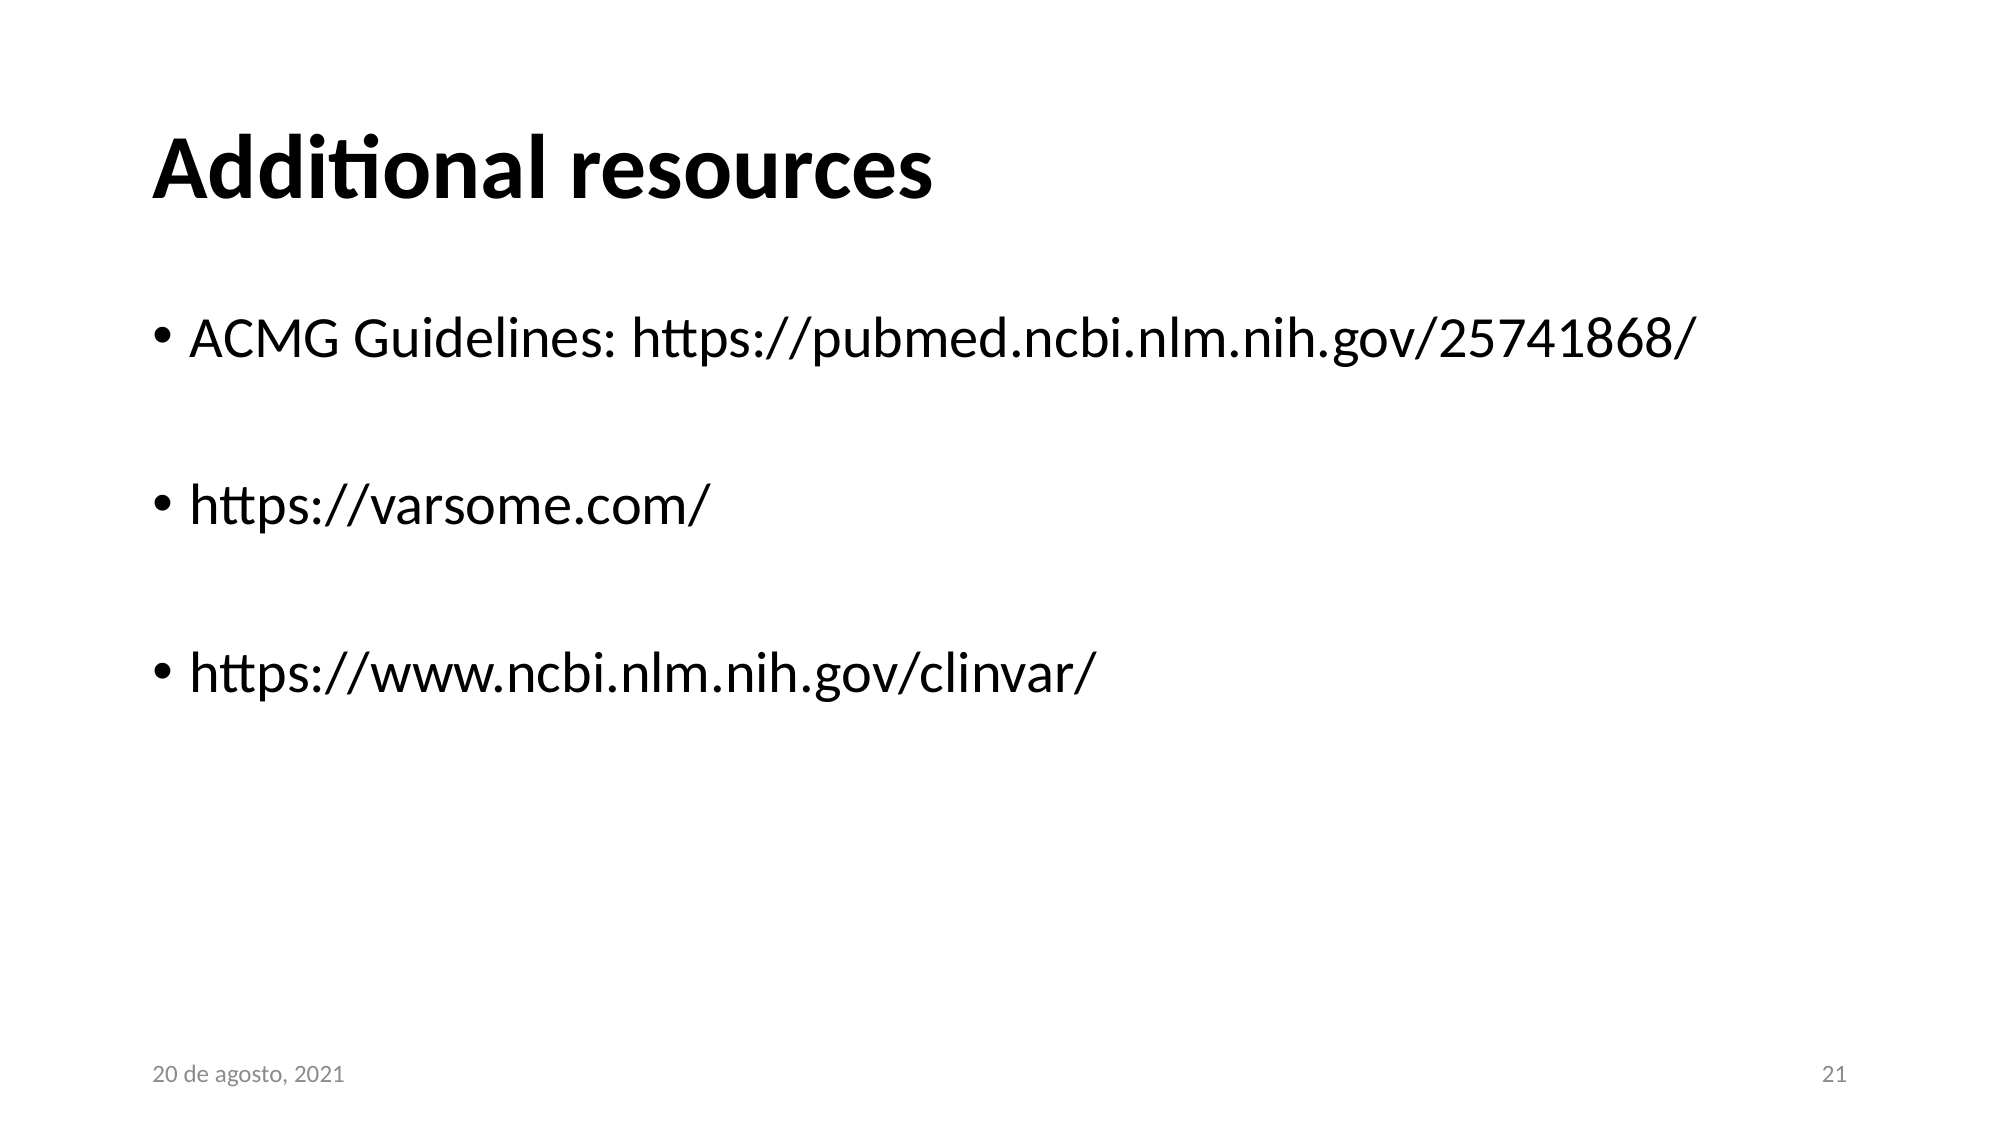

# Additional resources
ACMG Guidelines: https://pubmed.ncbi.nlm.nih.gov/25741868/

https://varsome.com/

https://www.ncbi.nlm.nih.gov/clinvar/
20 de agosto, 2021
21